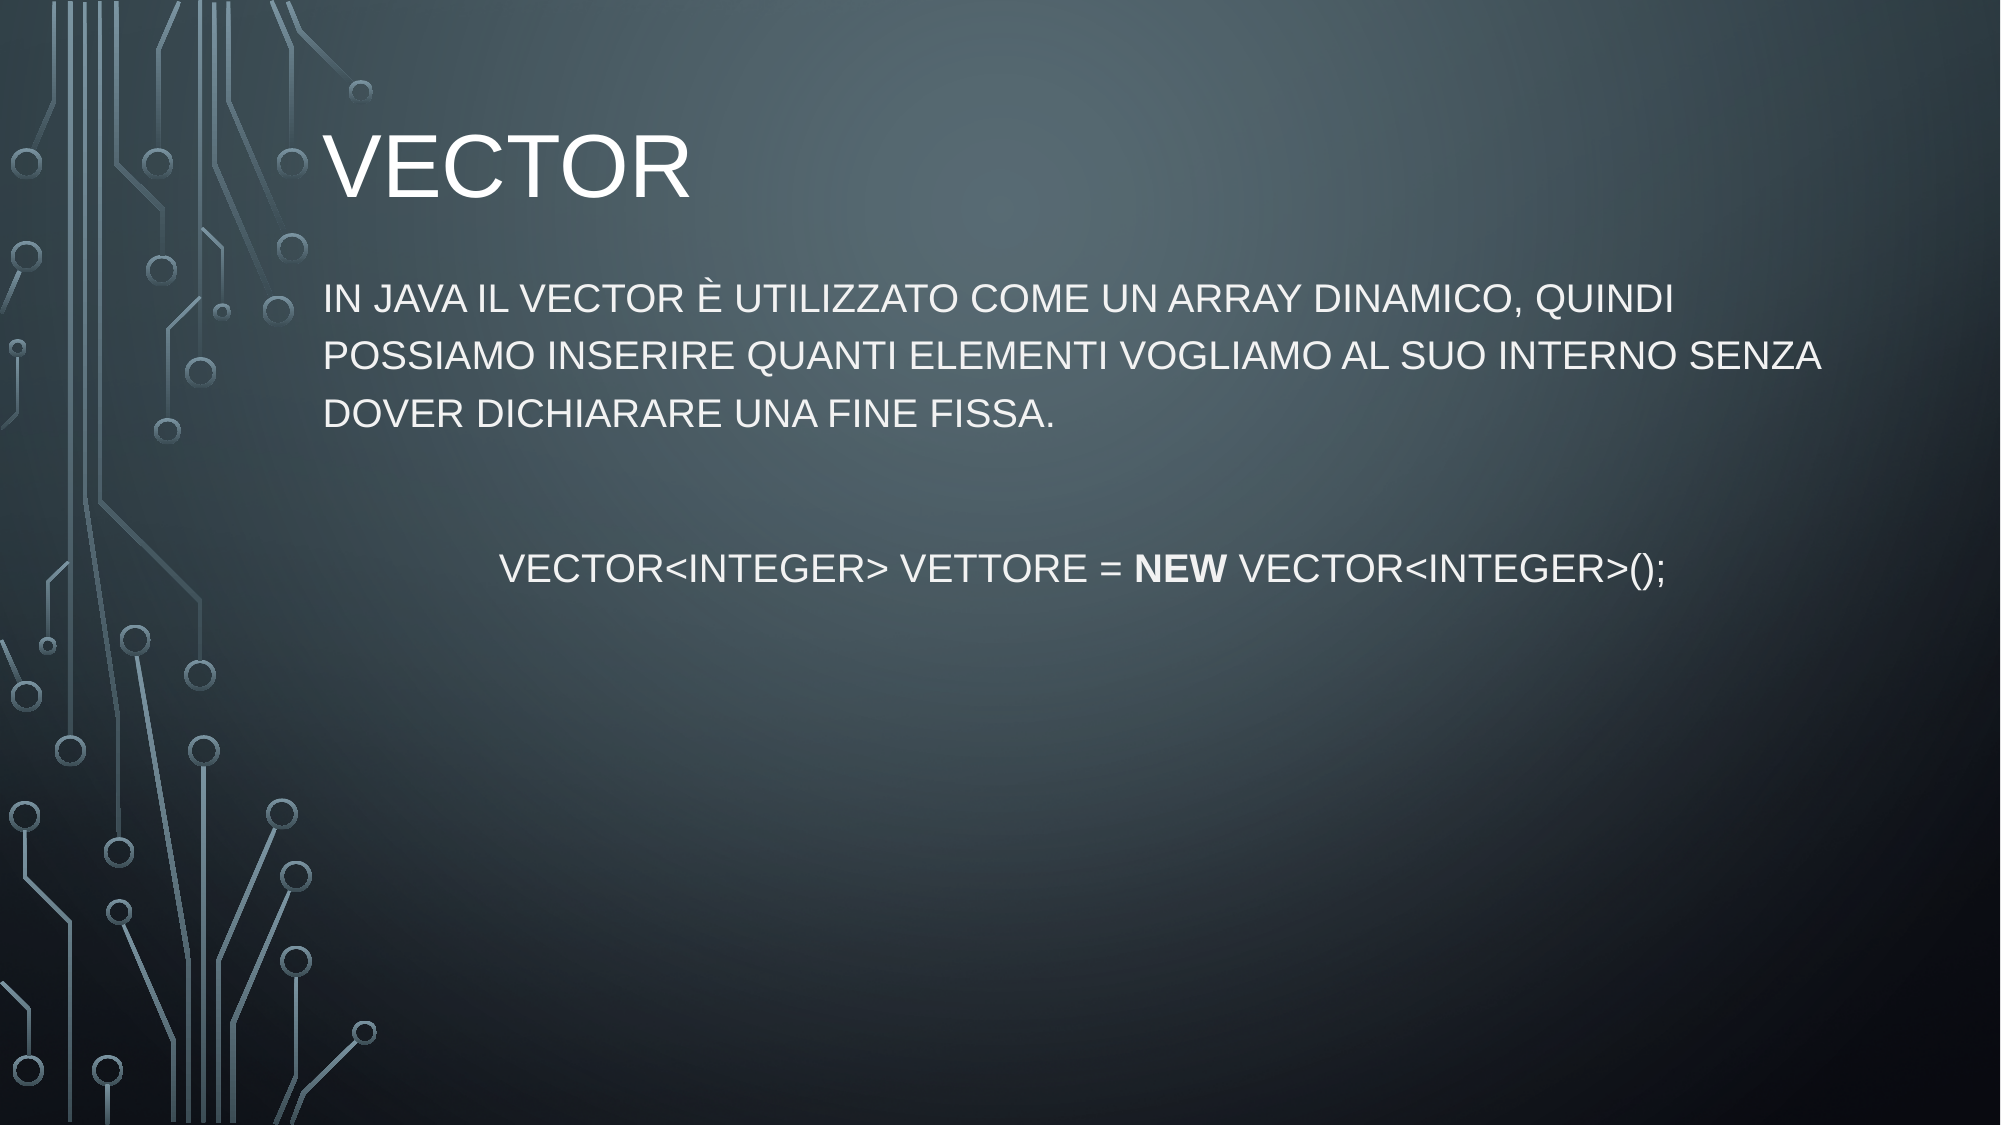

# vector
In java il vector è utilizzato come un array dinamico, quindi possiamo inserire quanti elementi vogliamo al suo interno senza dover dichiarare una fine fissa.

 Vector<Integer> vettore = new Vector<Integer>();